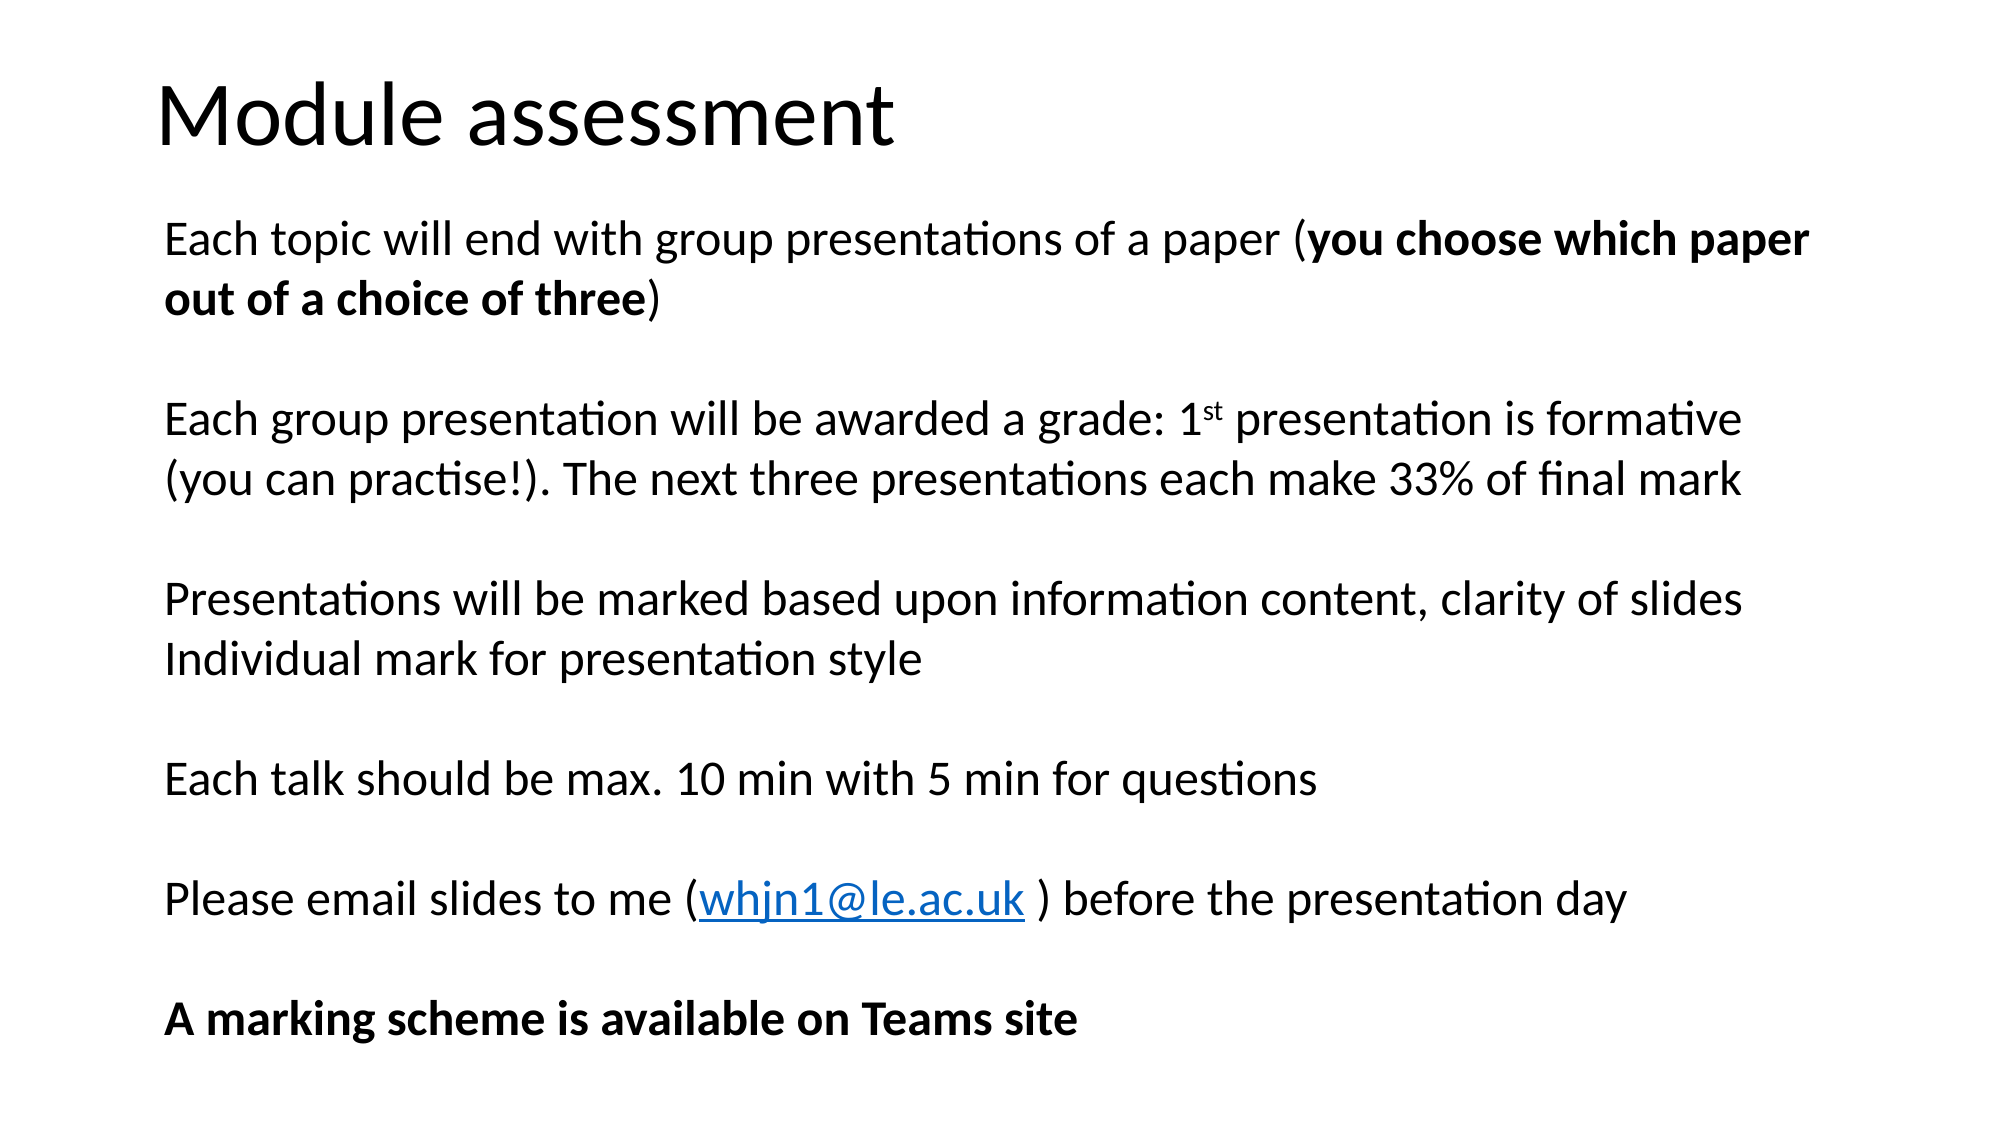

# Module assessment
Each topic will end with group presentations of a paper (you choose which paper
out of a choice of three)

Each group presentation will be awarded a grade: 1st presentation is formative
(you can practise!). The next three presentations each make 33% of final mark

Presentations will be marked based upon information content, clarity of slides
Individual mark for presentation style

Each talk should be max. 10 min with 5 min for questions

Please email slides to me (whjn1@le.ac.uk ) before the presentation day

A marking scheme is available on Teams site